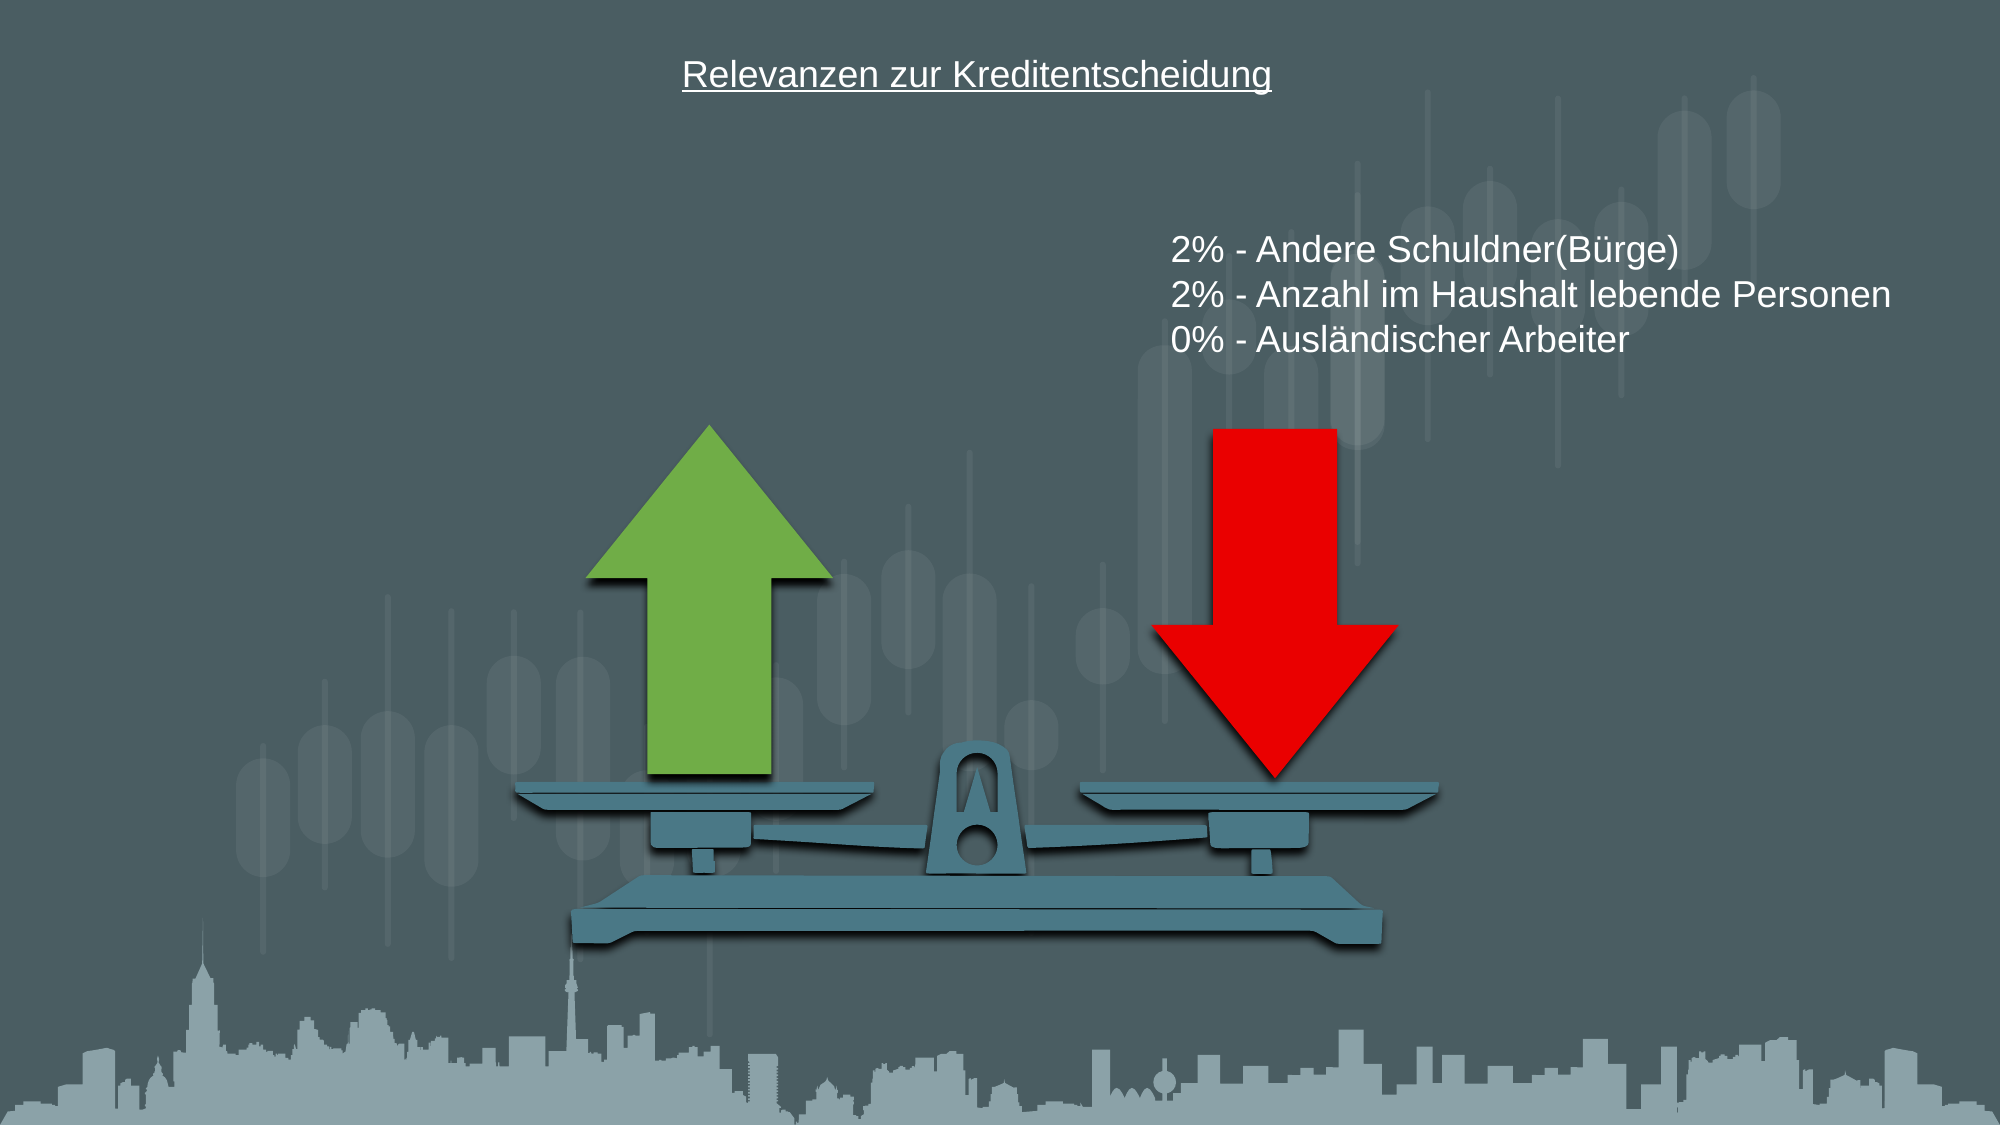

Relevanzen zur Kreditentscheidung
2% - Andere Schuldner(Bürge)
2% - Anzahl im Haushalt lebende Personen
0% - Ausländischer Arbeiter